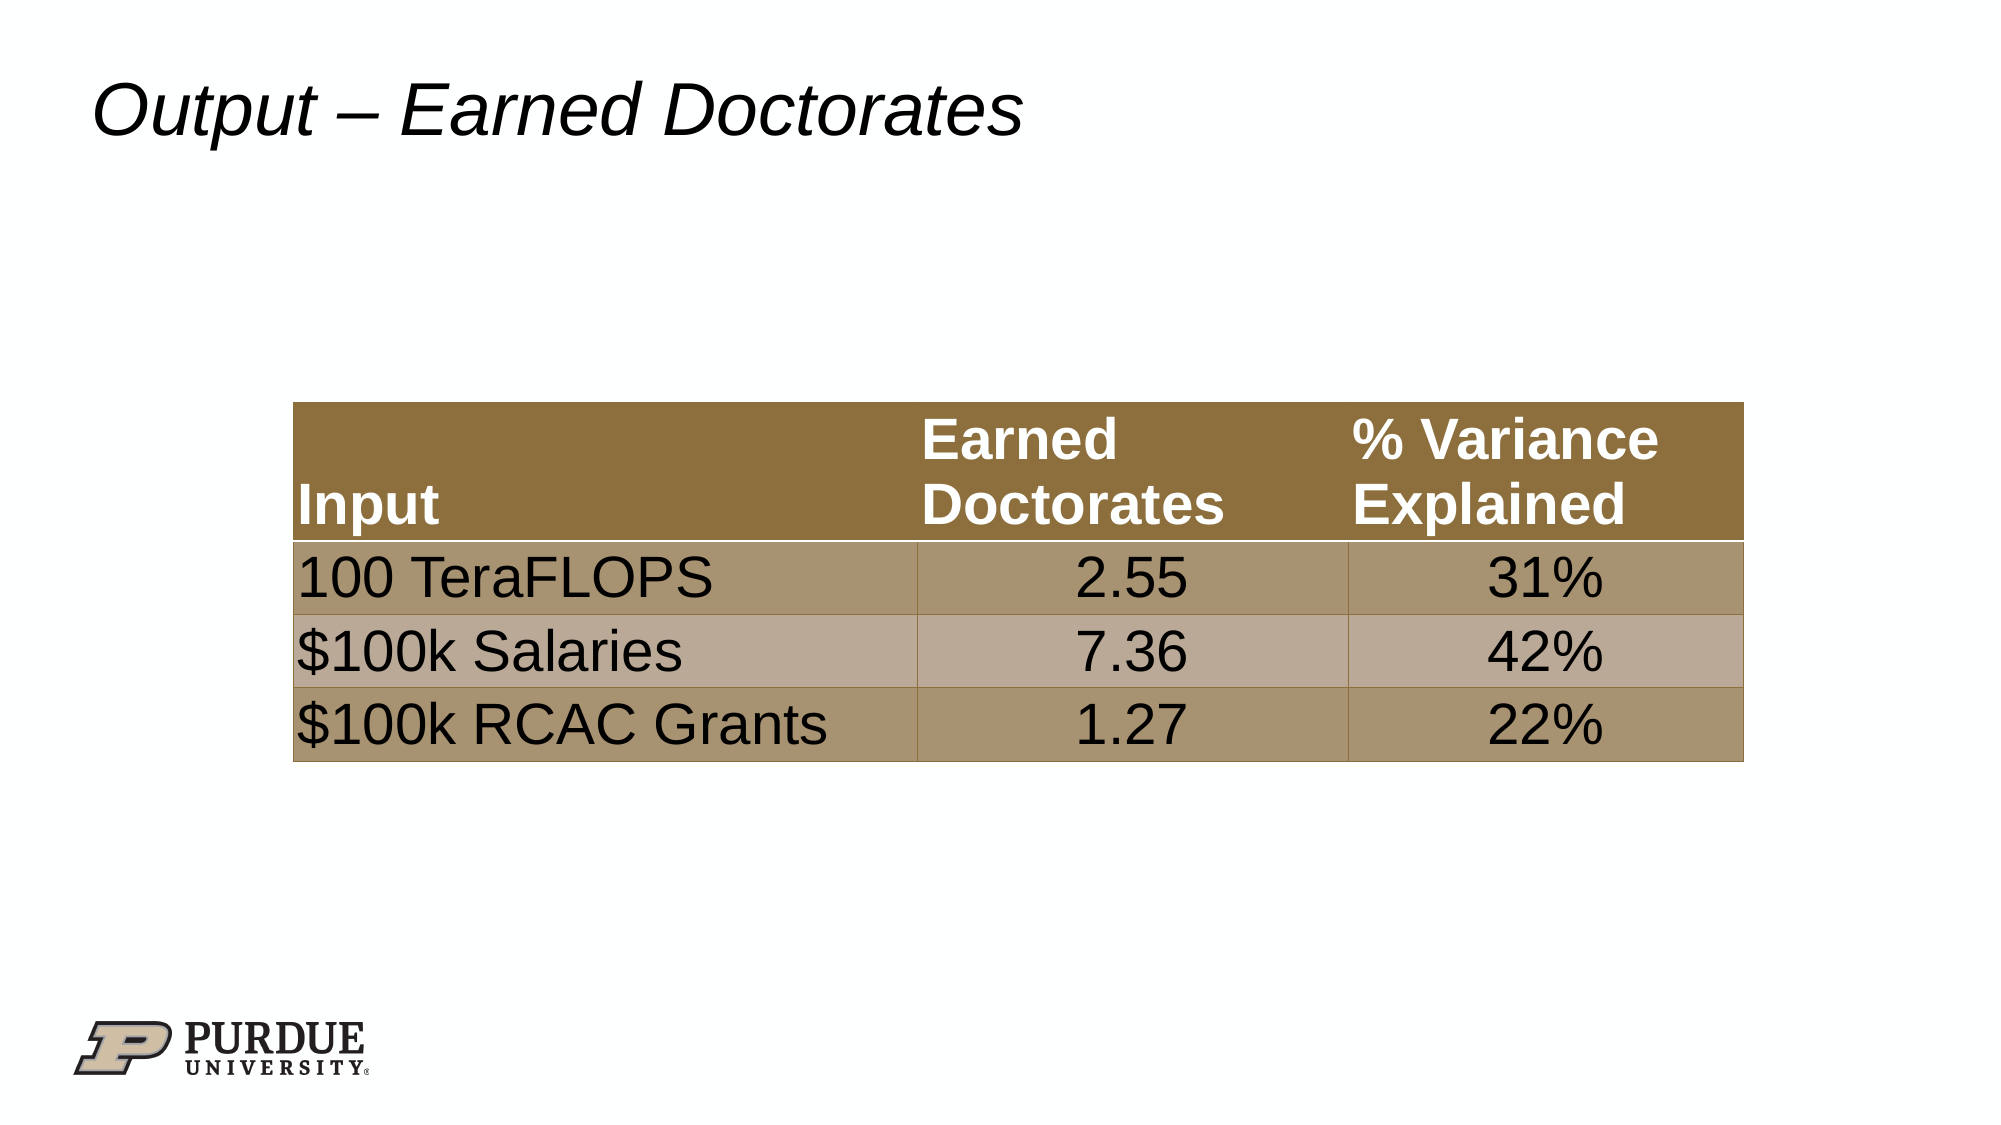

# Output – Earned Doctorates

| Input | Earned Doctorates | % Variance Explained |
| --- | --- | --- |
| 100 TeraFLOPS | 2.55 | 31% |
| $100k Salaries | 7.36 | 42% |
| $100k RCAC Grants | 1.27 | 22% |